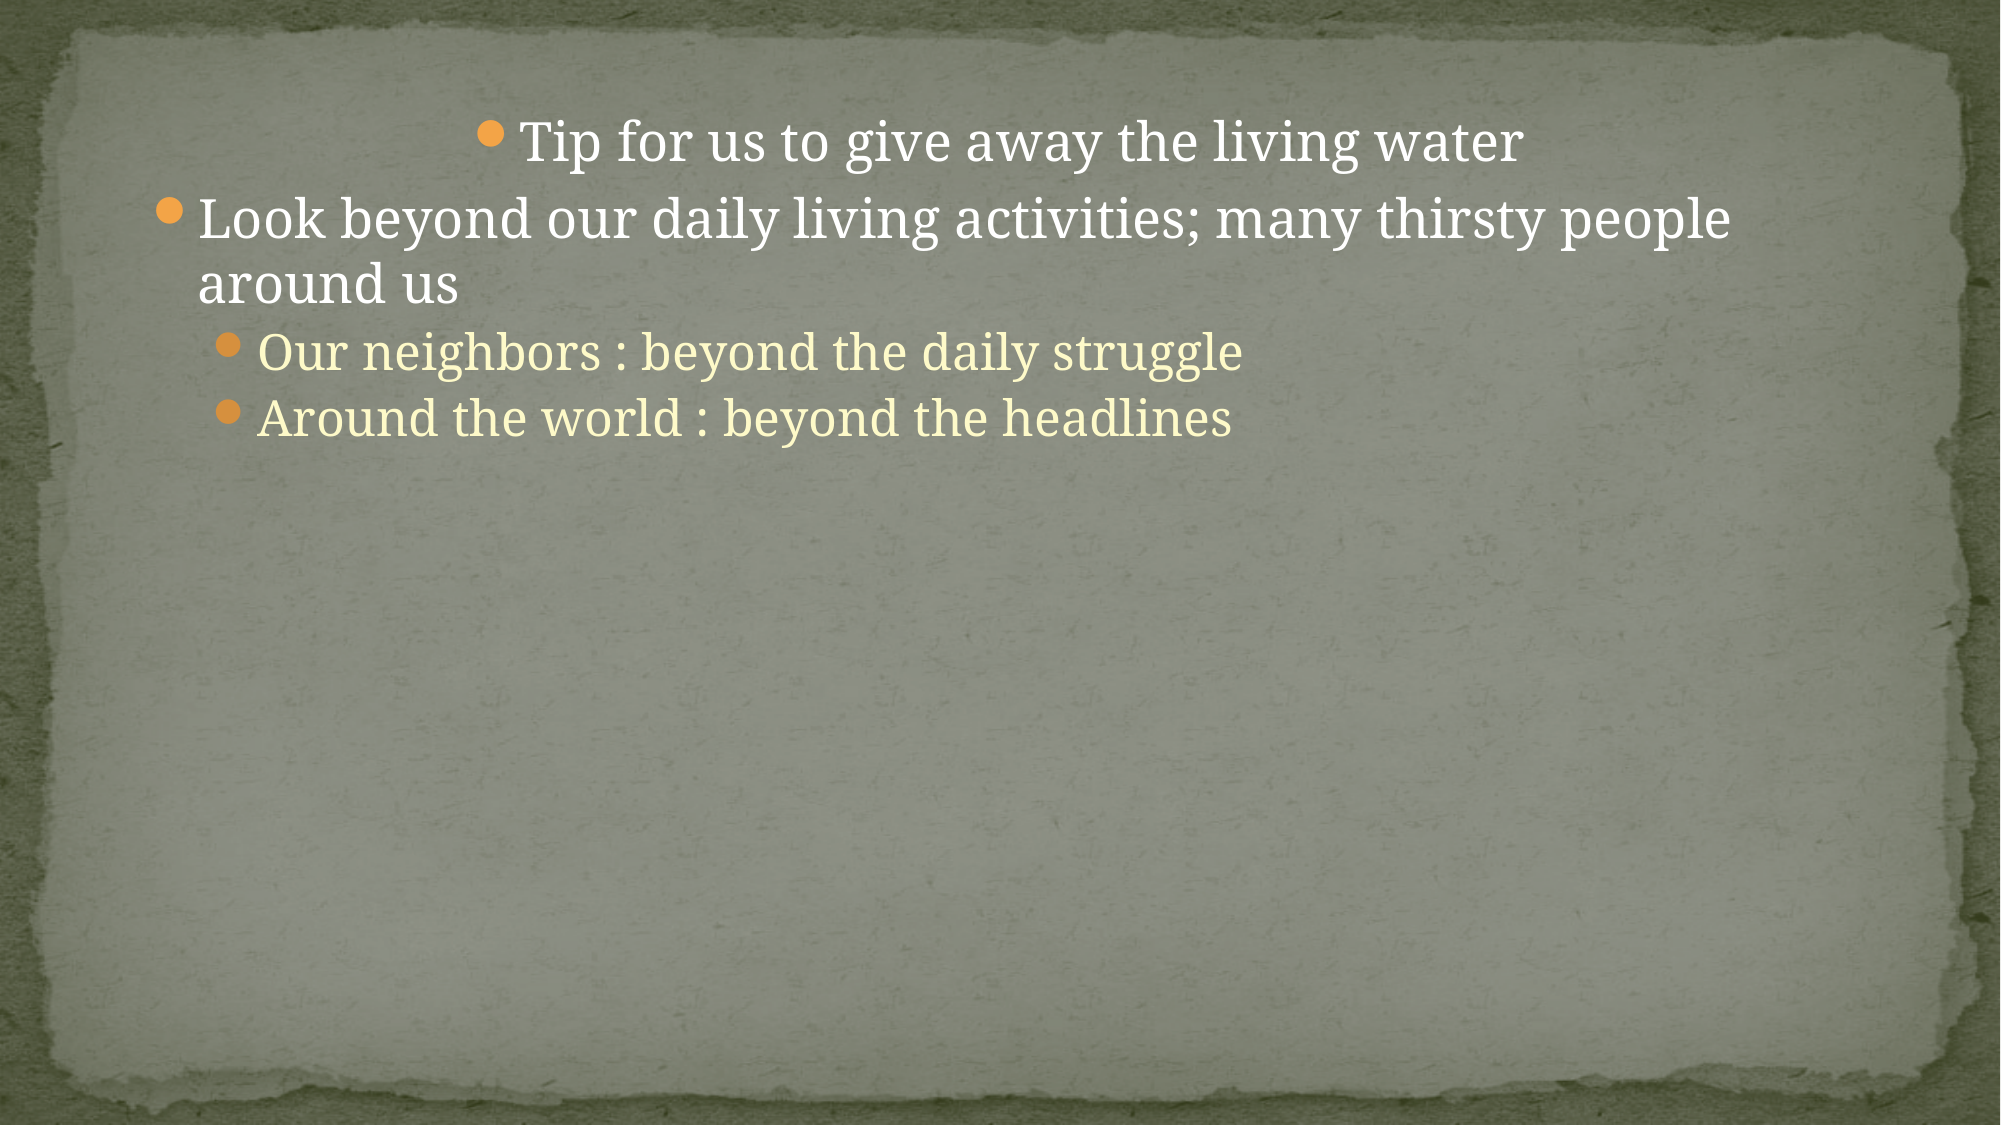

Tip for us to give away the living water
Look beyond our daily living activities; many thirsty people around us
Our neighbors : beyond the daily struggle
Around the world : beyond the headlines